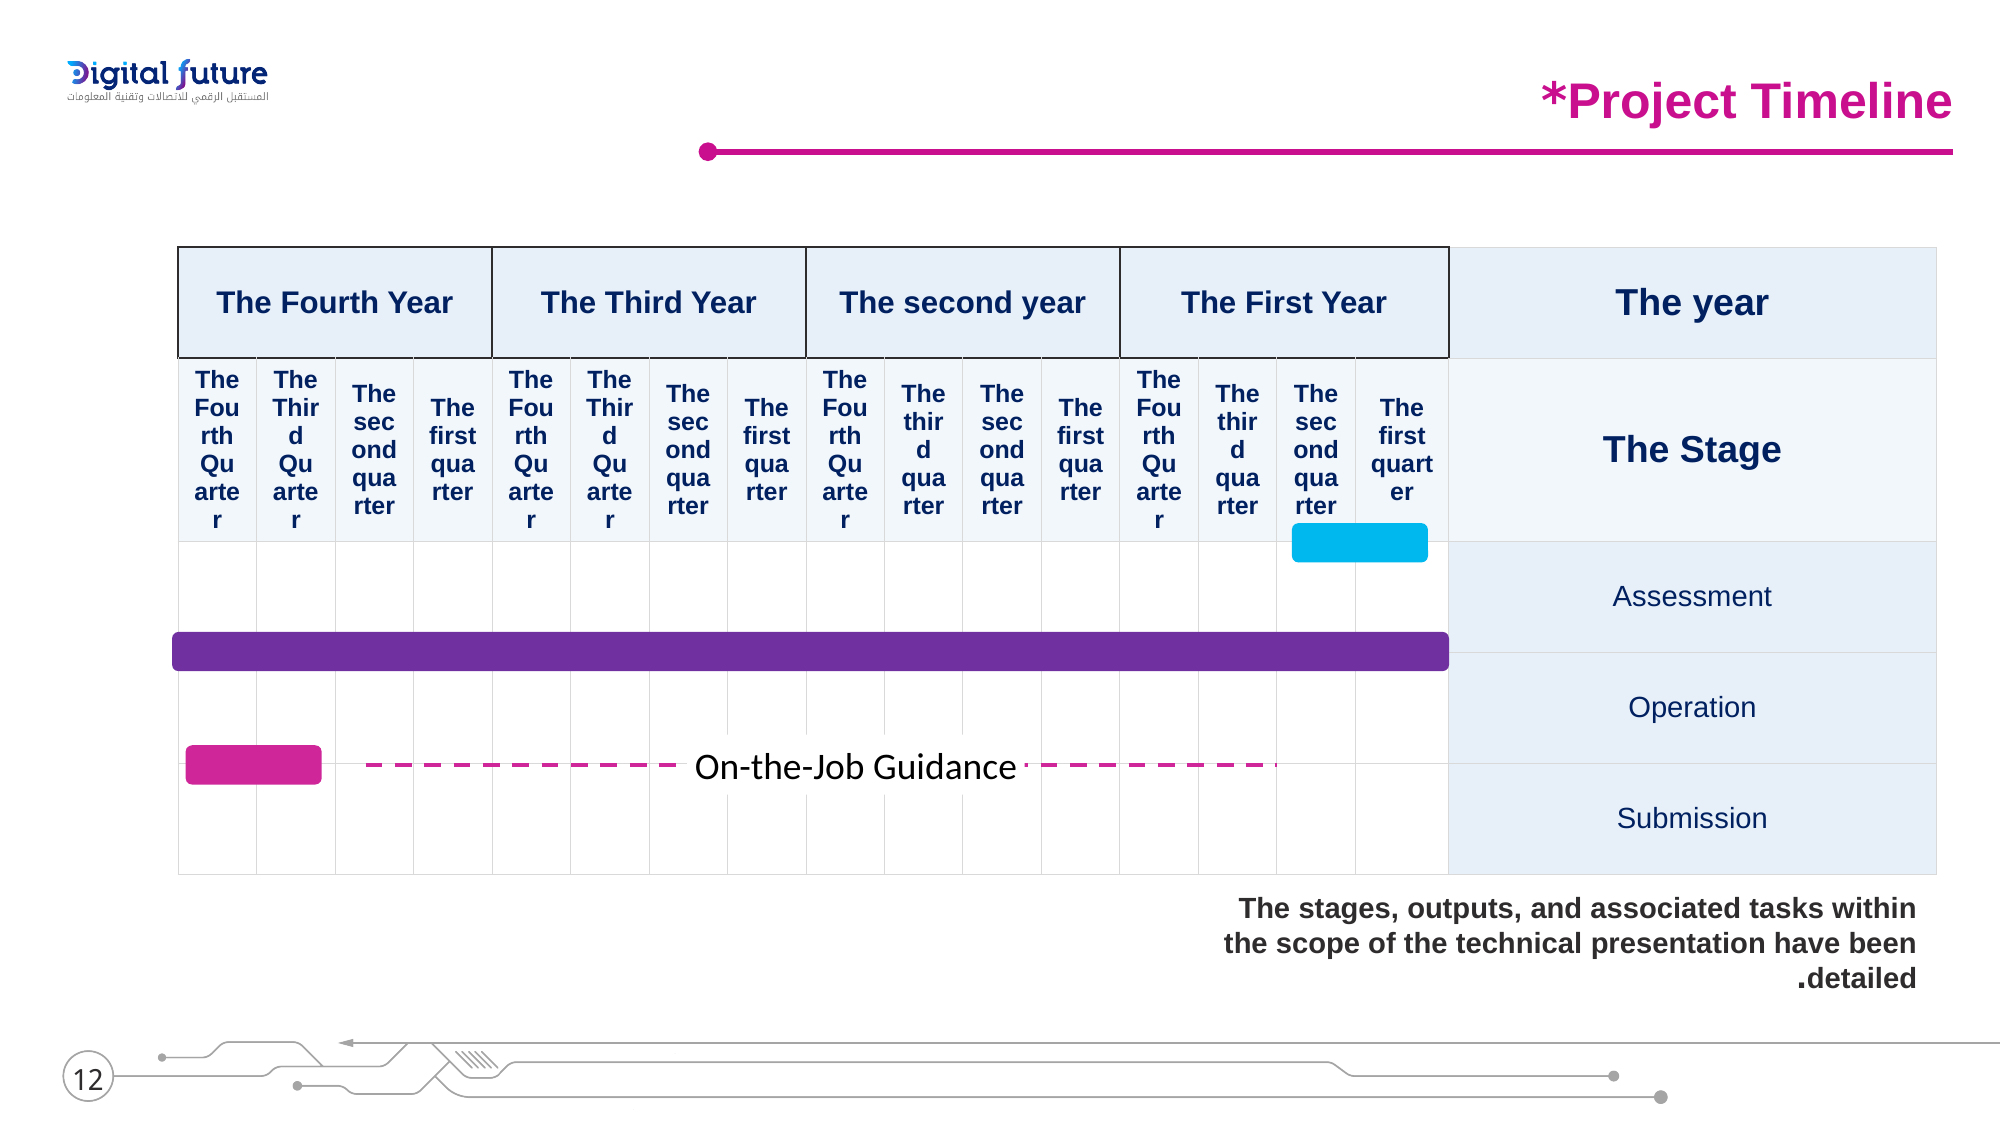

Project Timeline*
| The Fourth Year |  |  |  | The Third Year |  |  |  | The second year |  |  |  | The First Year |  |  |  | The year |
| --- | --- | --- | --- | --- | --- | --- | --- | --- | --- | --- | --- | --- | --- | --- | --- | --- |
| The Fourth Quarter | The Third Quarter | The second quarter | The first quarter | The Fourth Quarter | The Third Quarter | The second quarter | The first quarter | The Fourth Quarter | The third quarter | The second quarter | The first quarter | The Fourth Quarter | The third quarter | The second quarter | The first quarter | The Stage |
|  |  |  |  |  |  |  |  |  |  |  |  |  |  |  |  | Assessment |
|  |  |  |  |  |  |  |  |  |  |  |  |  |  |  |  | Operation |
|  |  |  |  |  |  |  |  |  |  |  |  |  |  |  |  | Submission |

On-the-Job Guidance

The stages, outputs, and associated tasks within the scope of the technical presentation have been detailed.